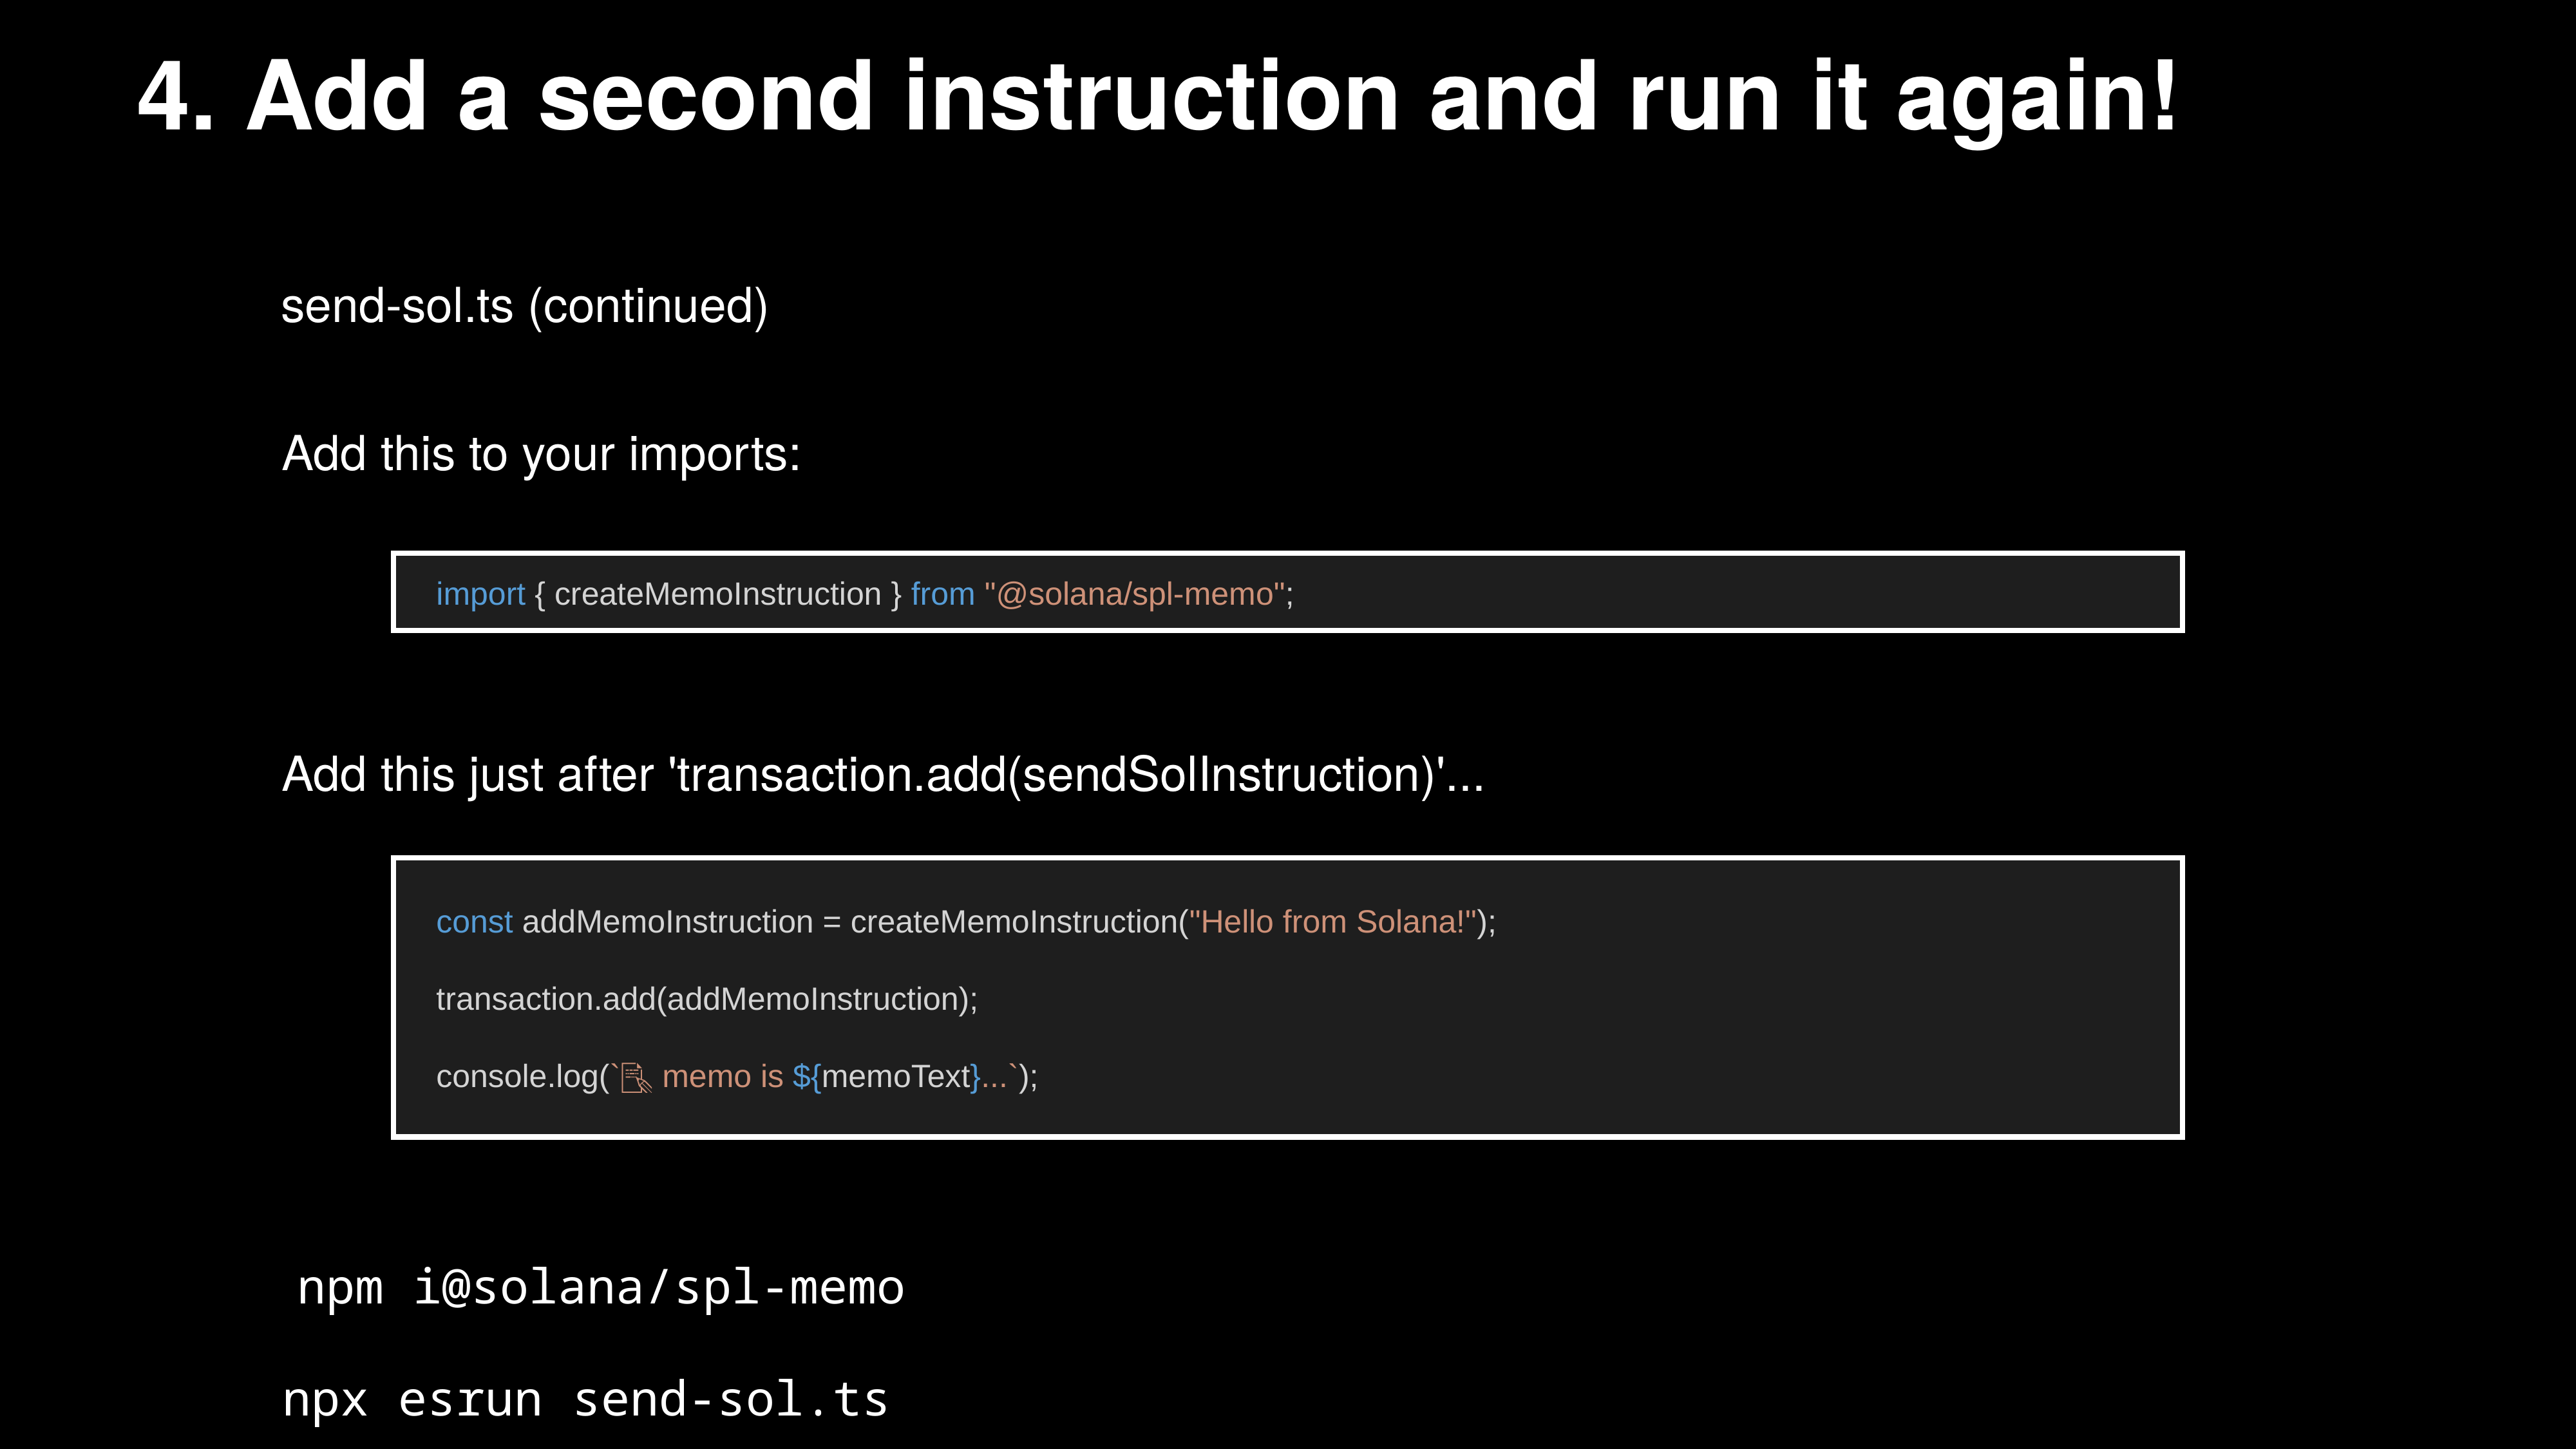

4. Add a second instruction and run it again!
send-sol.ts (continued)
Add this to your imports:
import { createMemoInstruction } from "@solana/spl-memo";
Add this just after 'transaction.add(sendSolInstruction)'...
const addMemoInstruction = createMemoInstruction("Hello from Solana!");

transaction.add(addMemoInstruction);

console.log(`📝 memo is ${memoText}...`);
npm i@solana/spl-memo
npx esrun send-sol.ts